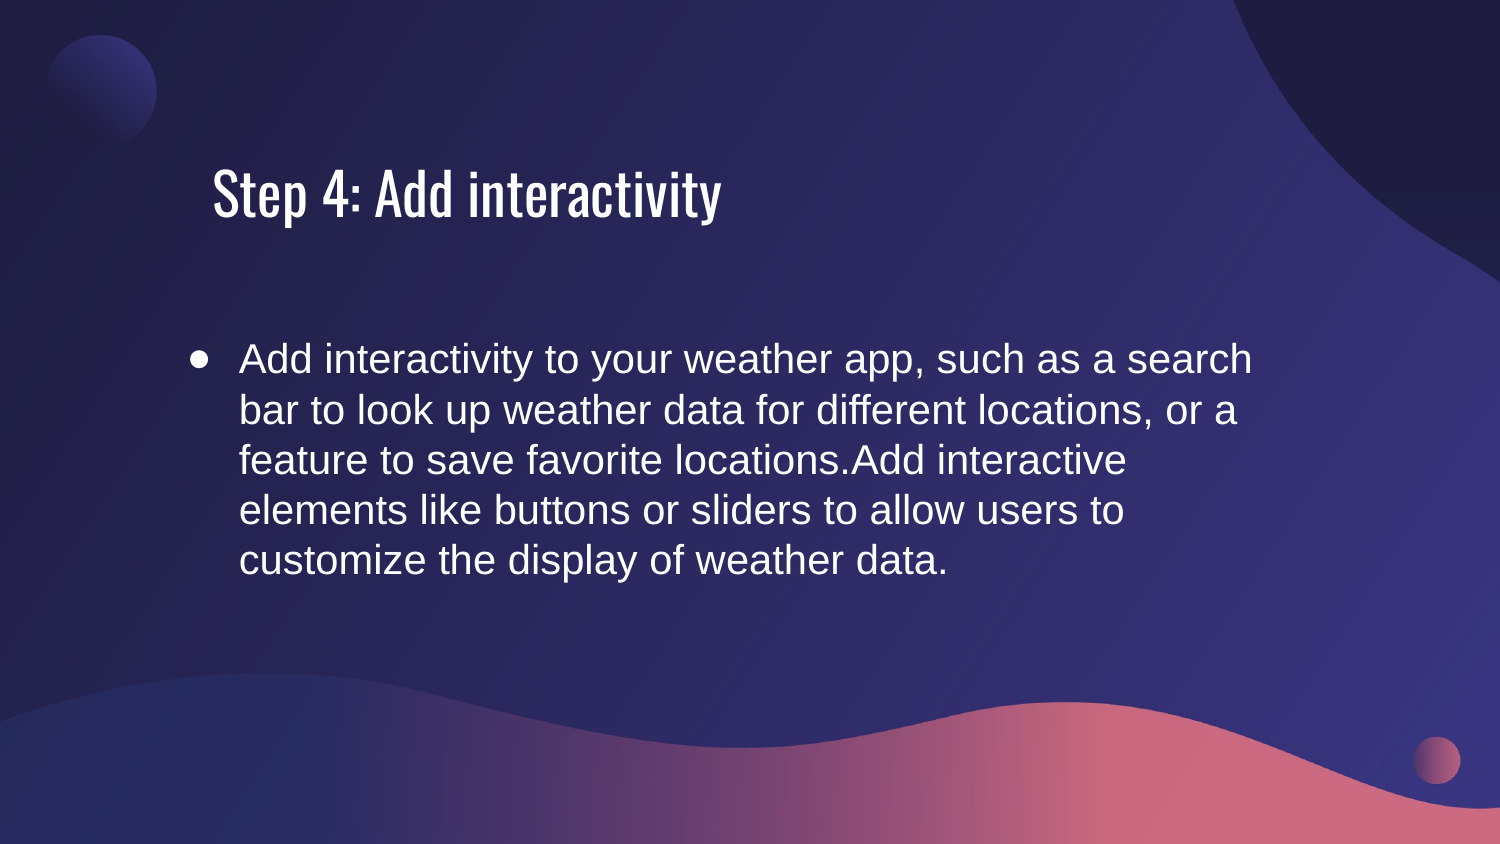

# Step 4: Add interactivity
Add interactivity to your weather app, such as a search bar to look up weather data for different locations, or a feature to save favorite locations.Add interactive elements like buttons or sliders to allow users to customize the display of weather data.